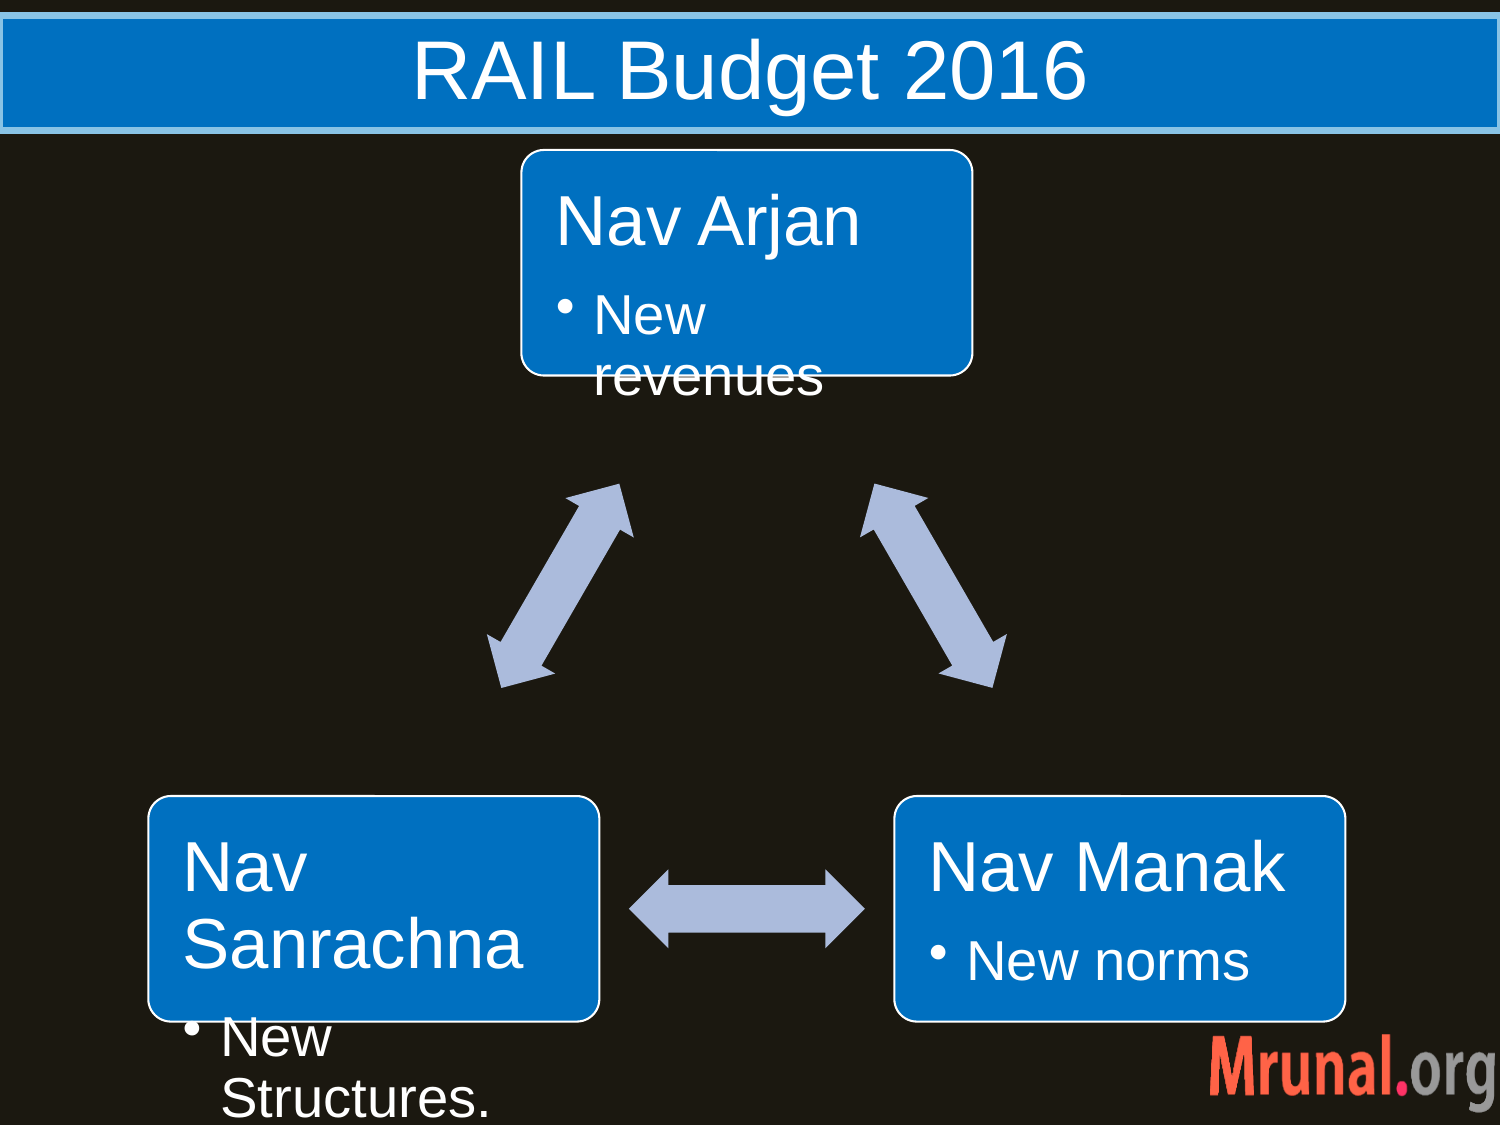

# RAIL Budget 2016
Nav Arjan
New revenues

Nav Manak
New norms

Nav Sanrachna
New Structures.